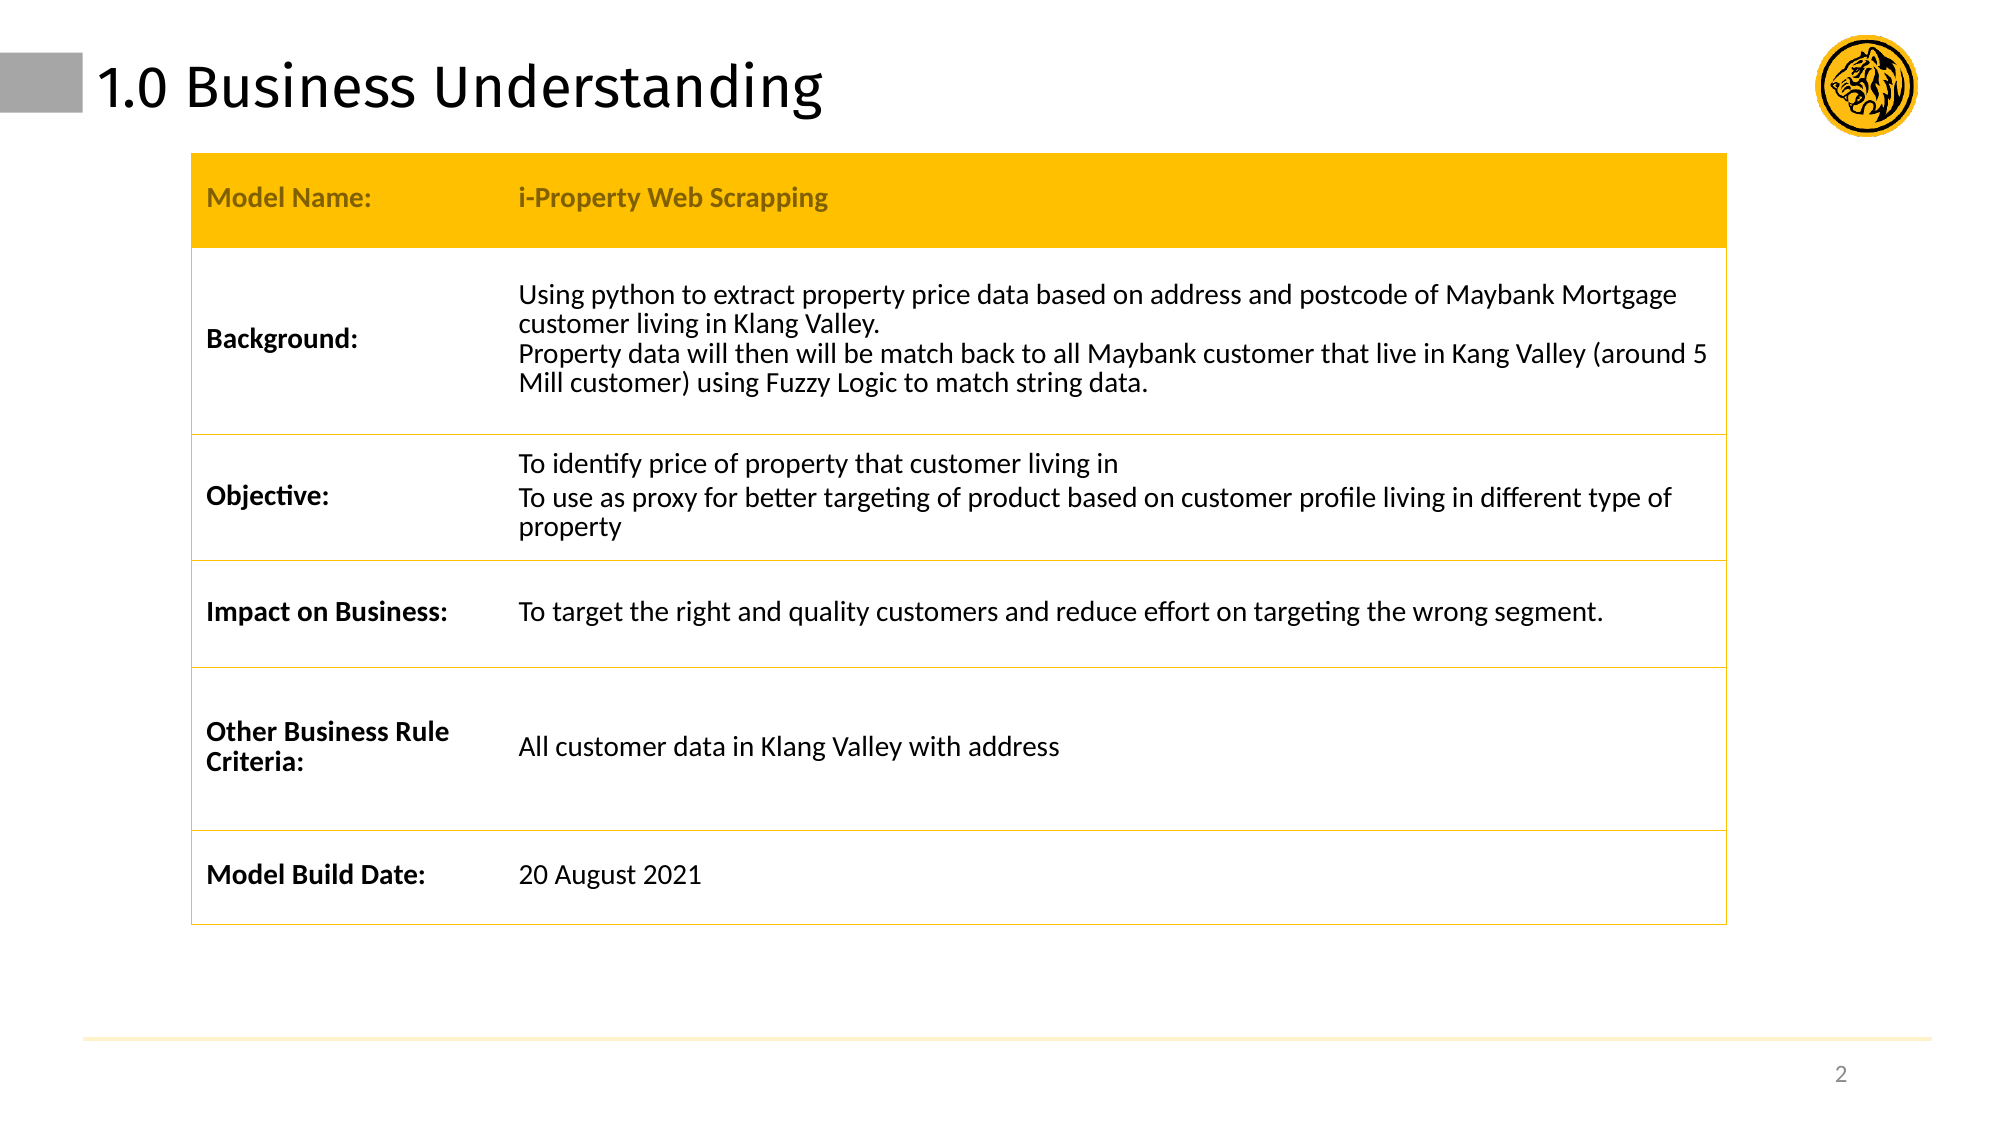

1.0 Business Understanding
| Model Name: | i-Property Web Scrapping |
| --- | --- |
| Background: | Using python to extract property price data based on address and postcode of Maybank Mortgage customer living in Klang Valley. Property data will then will be match back to all Maybank customer that live in Kang Valley (around 5 Mill customer) using Fuzzy Logic to match string data. |
| Objective: | To identify price of property that customer living in To use as proxy for better targeting of product based on customer profile living in different type of property |
| Impact on Business: | To target the right and quality customers and reduce effort on targeting the wrong segment. |
| Other Business Rule Criteria: | All customer data in Klang Valley with address |
| Model Build Date: | 20 August 2021 |
2